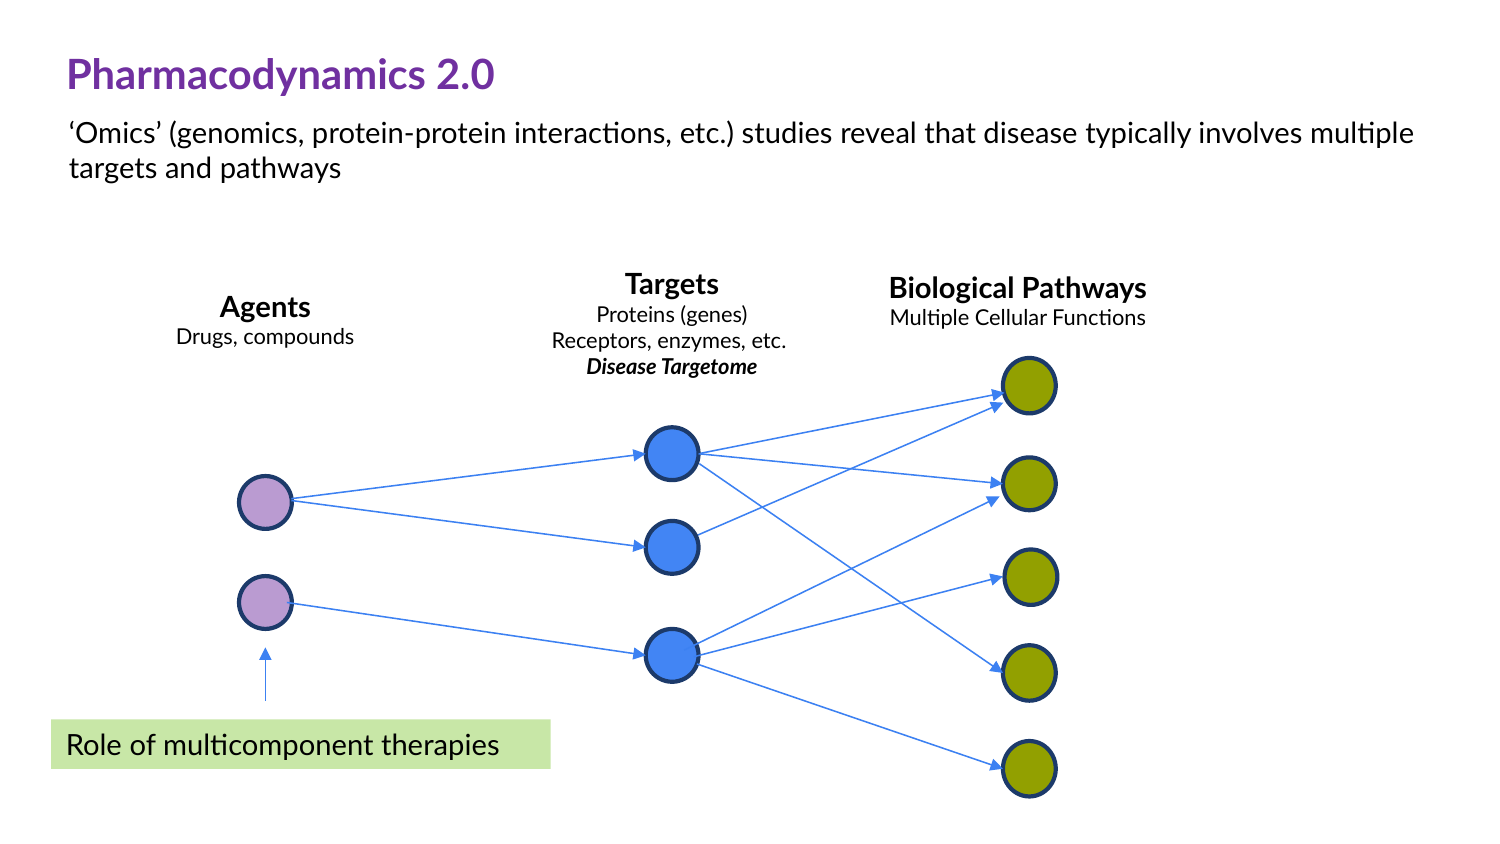

# Pharmacodynamics 2.0
‘Omics’ (genomics, protein-protein interactions, etc.) studies reveal that disease typically involves multiple targets and pathways
Targets
Proteins (genes)
Receptors, enzymes, etc.
Disease Targetome
Biological Pathways
Multiple Cellular Functions
Agents
Drugs, compounds

Role of multicomponent therapies